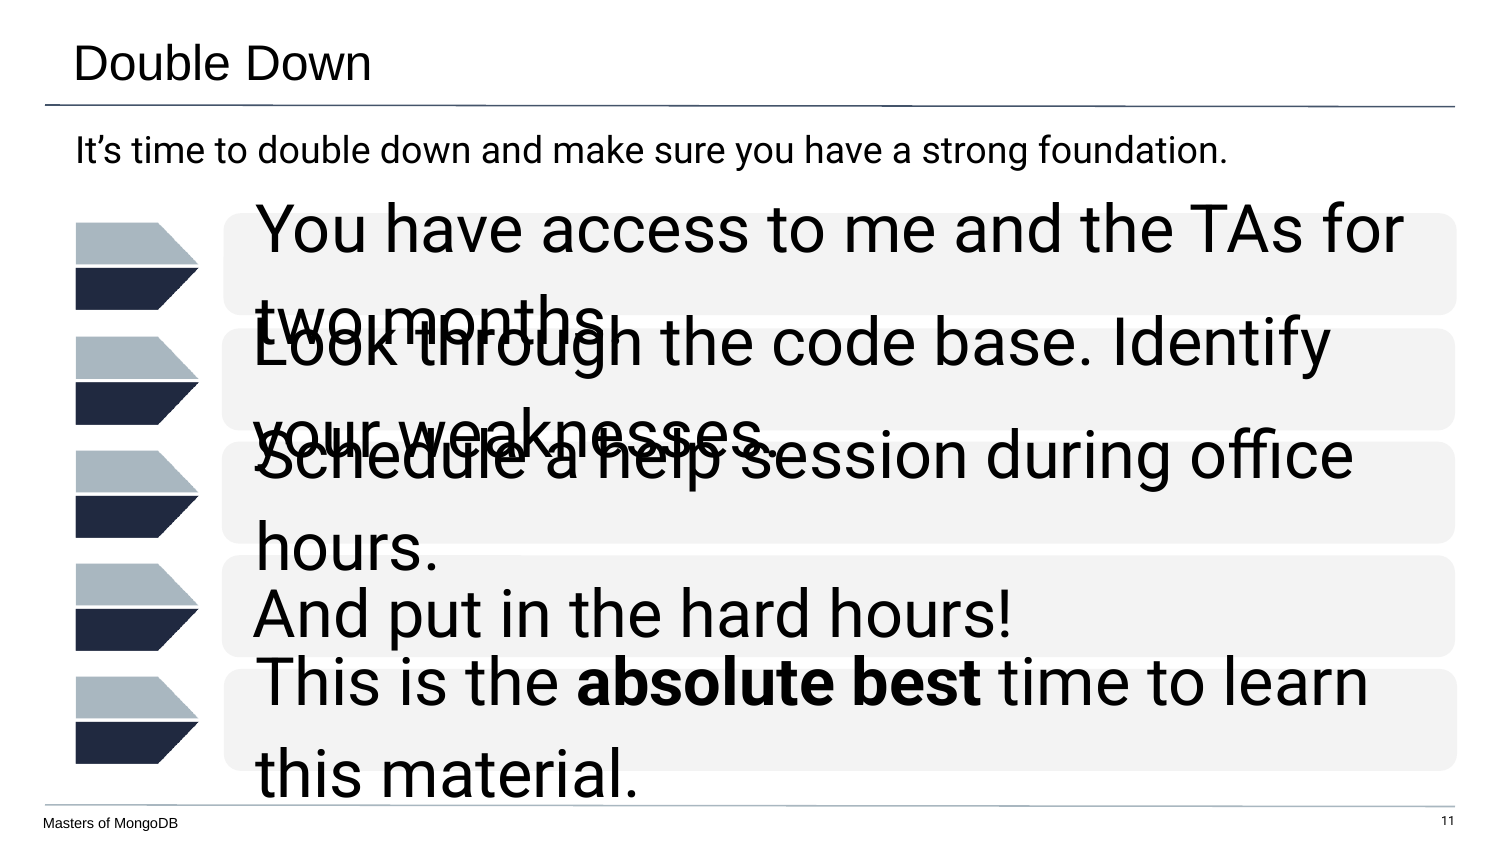

# Double Down
It’s time to double down and make sure you have a strong foundation.
You have access to me and the TAs for two months.
Look through the code base. Identify your weaknesses.
Schedule a help session during office hours.
And put in the hard hours!
This is the absolute best time to learn this material.
Masters of MongoDB